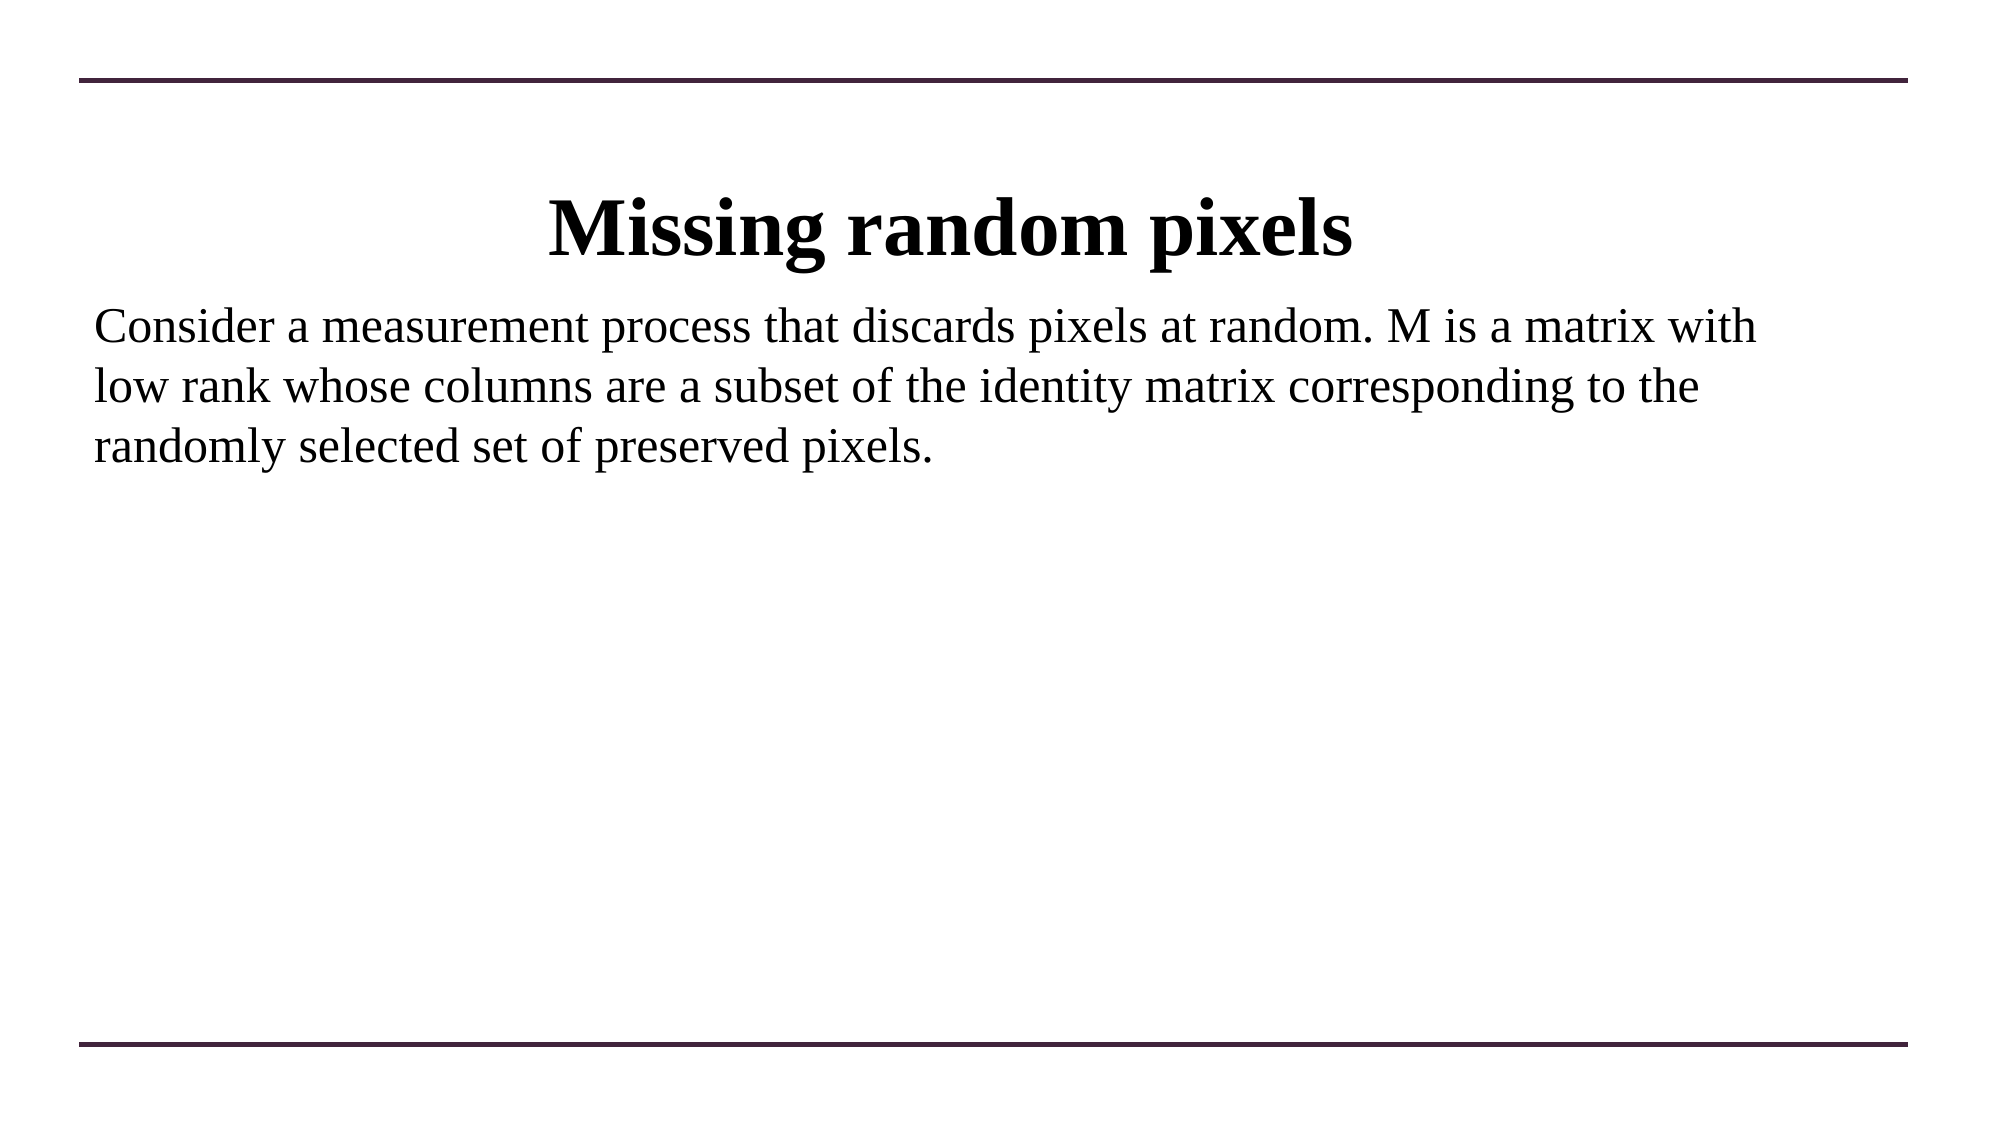

# Missing random pixels
Consider a measurement process that discards pixels at random. M is a matrix with low rank whose columns are a subset of the identity matrix corresponding to the randomly selected set of preserved pixels.